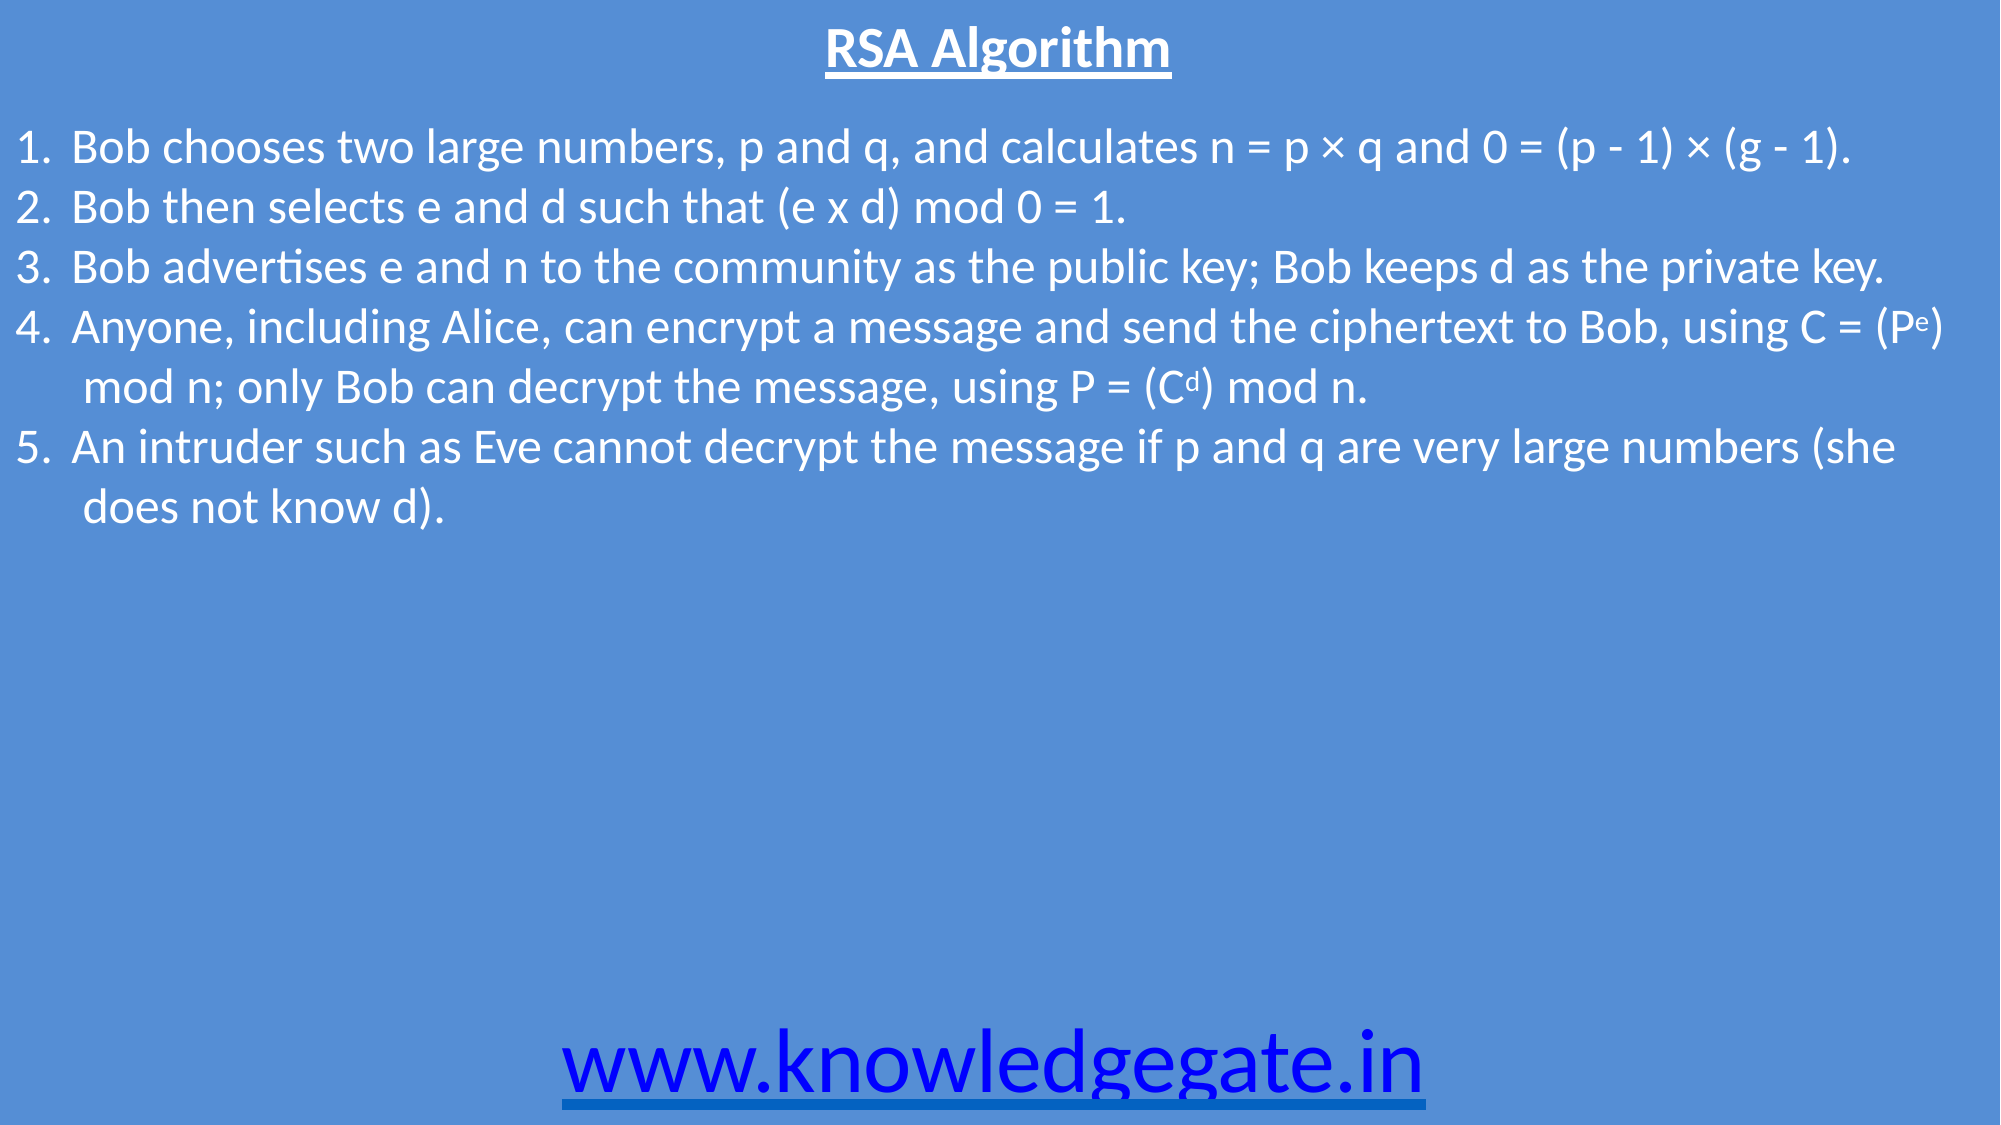

# RSA Algorithm
Bob chooses two large numbers, p and q, and calculates n = p × q and 0 = (p - 1) × (g - 1).
Bob then selects e and d such that (e x d) mod 0 = 1.
Bob advertises e and n to the community as the public key; Bob keeps d as the private key.
Anyone, including Alice, can encrypt a message and send the ciphertext to Bob, using C = (Pe)  mod n; only Bob can decrypt the message, using P = (Cd) mod n.
An intruder such as Eve cannot decrypt the message if p and q are very large numbers (she  does not know d).
www.knowledgegate.in